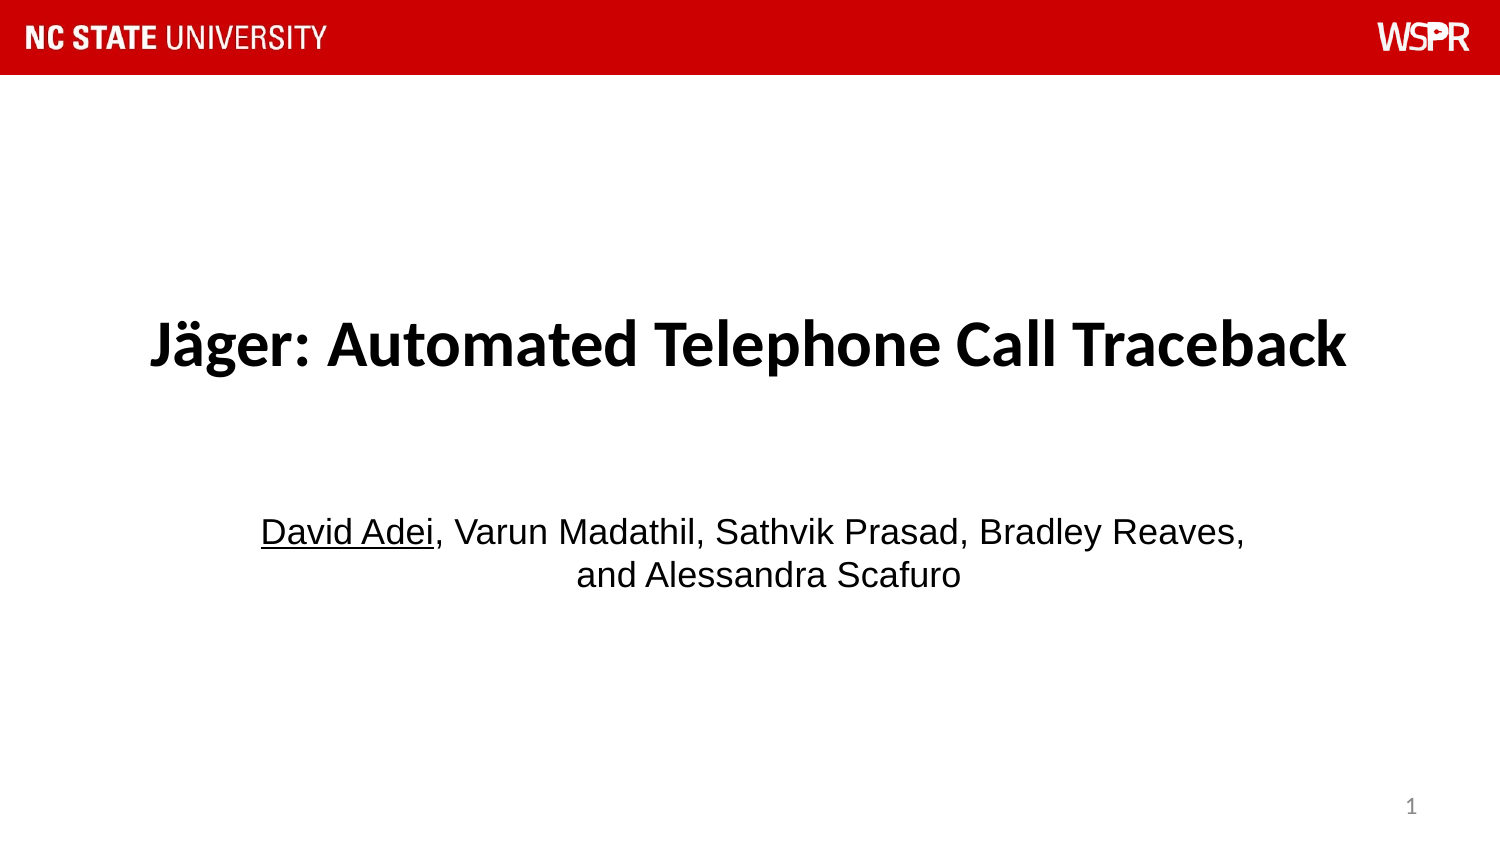

# Jäger: Automated Telephone Call Traceback
David Adei, Varun Madathil, Sathvik Prasad, Bradley Reaves, and Alessandra Scafuro
1